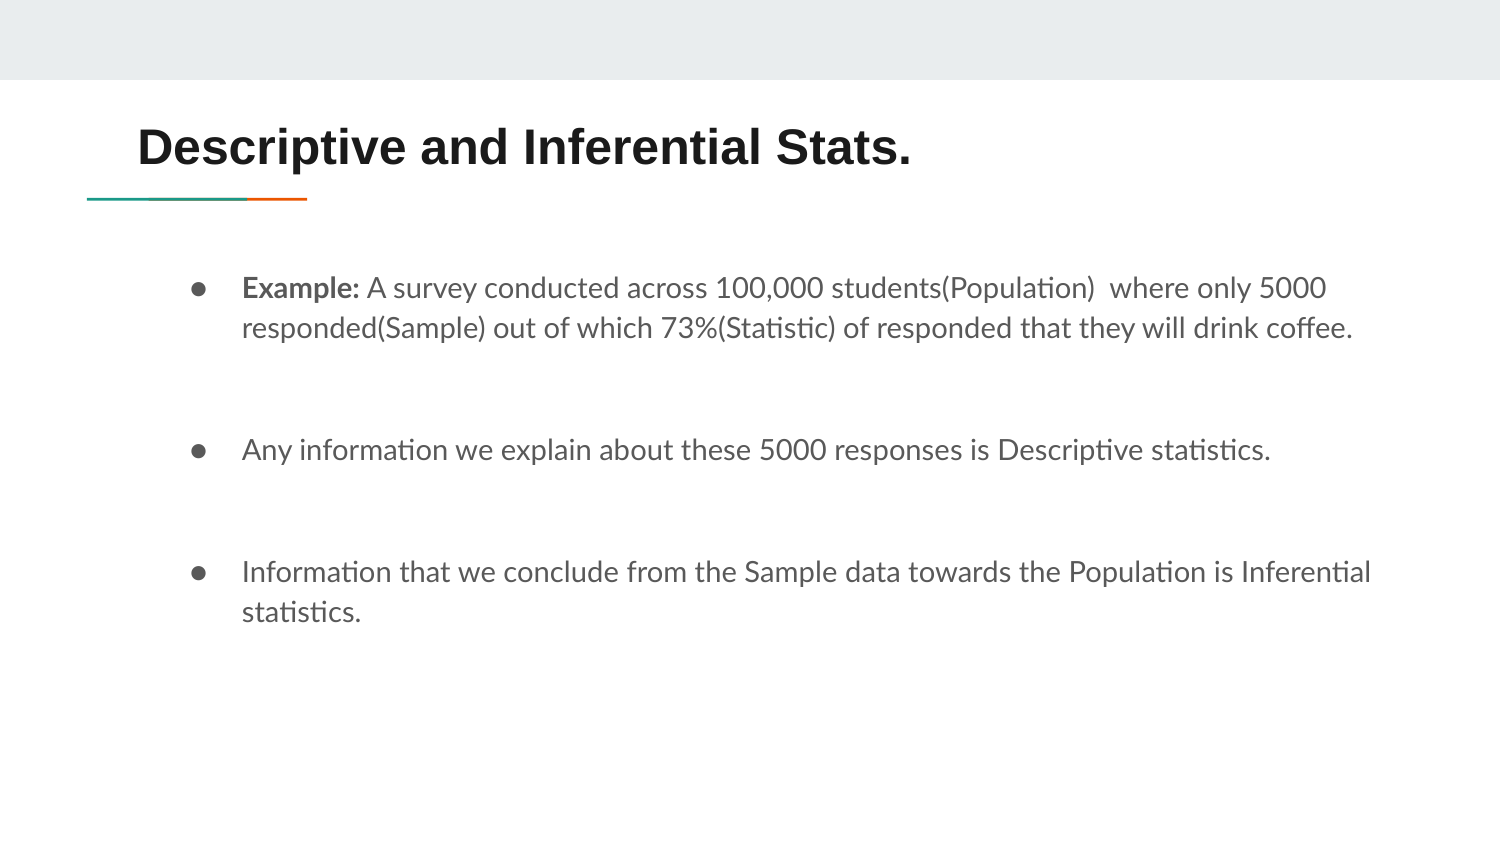

# Descriptive and Inferential Stats.
Example: A survey conducted across 100,000 students(Population)  where only 5000 responded(Sample) out of which 73%(Statistic) of responded that they will drink coffee.

Any information we explain about these 5000 responses is Descriptive statistics.

Information that we conclude from the Sample data towards the Population is Inferential statistics.